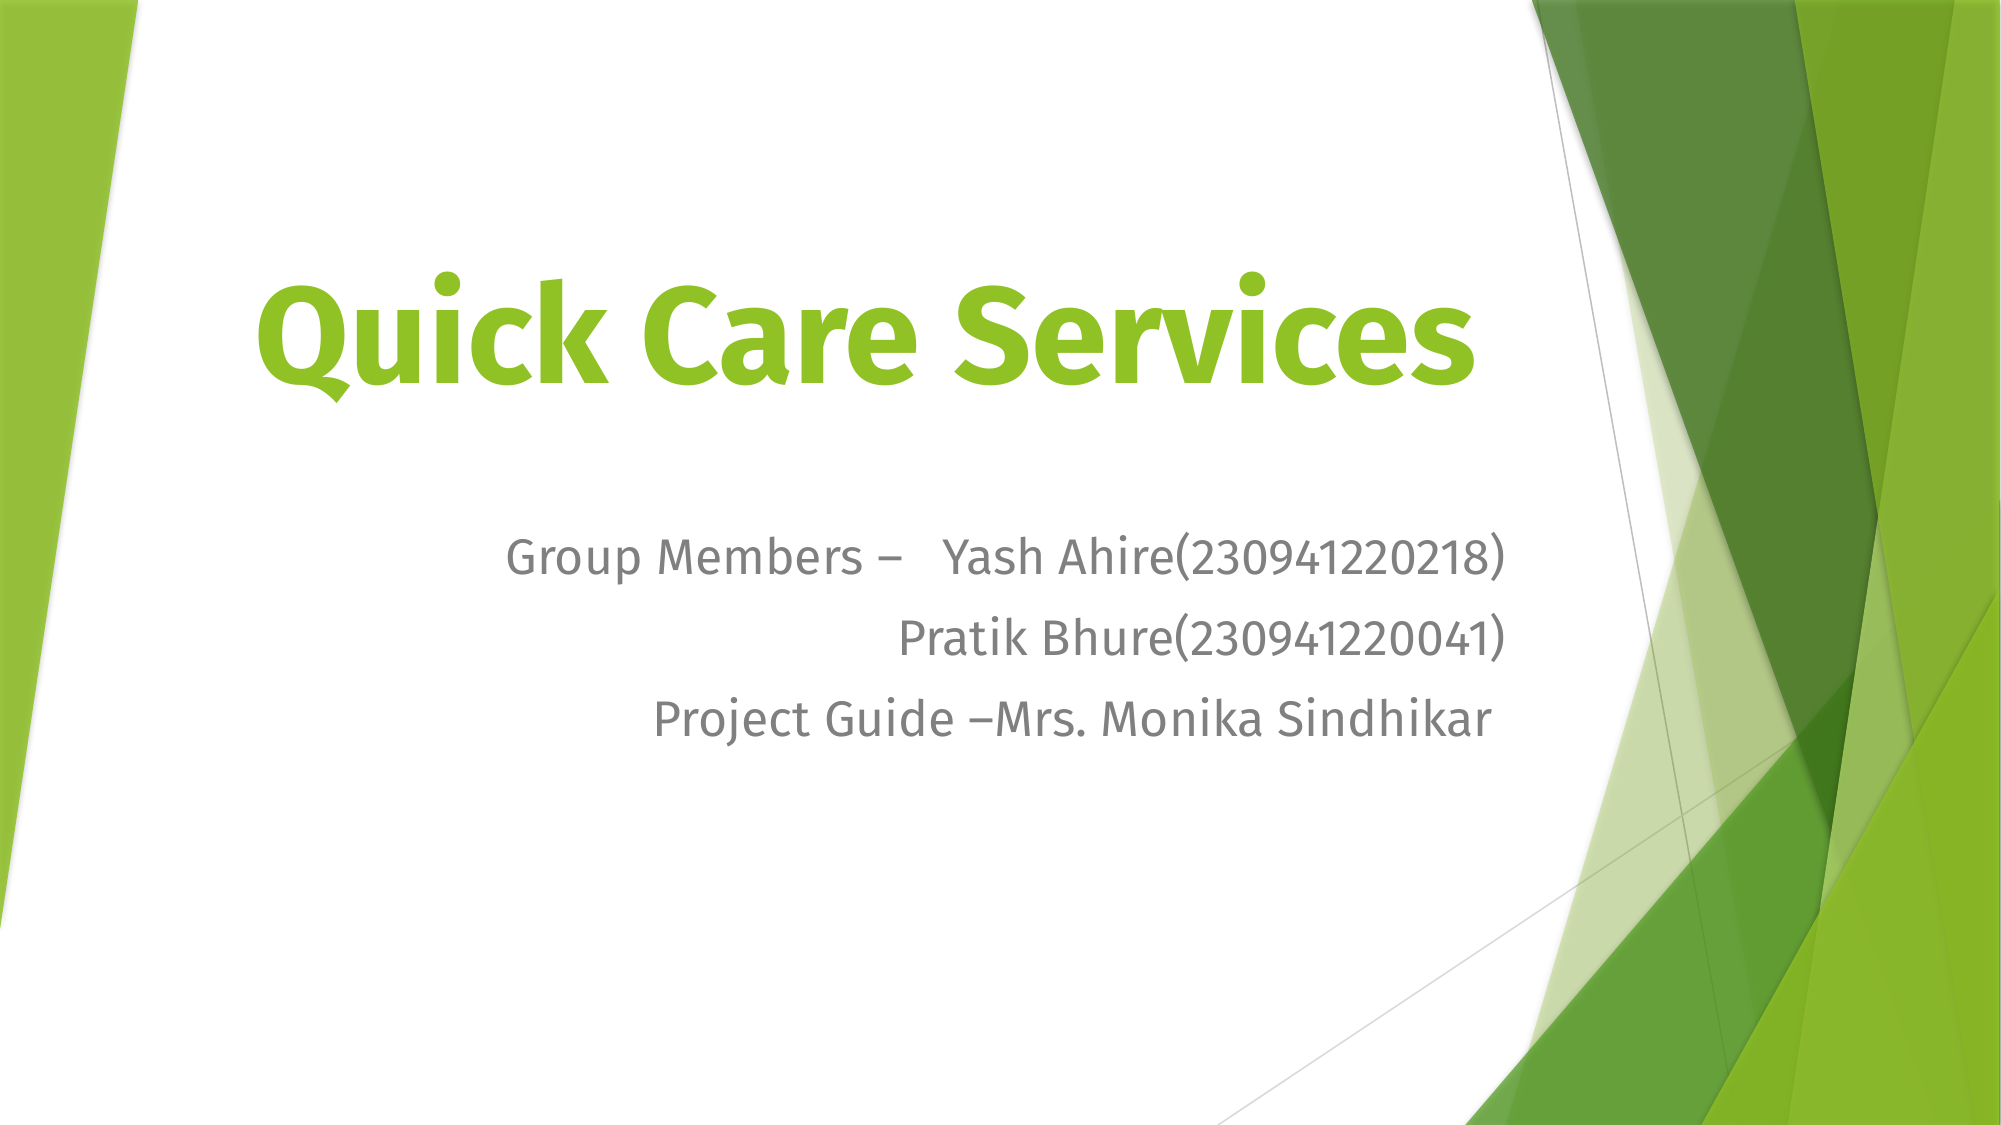

# Quick Care Services
Group Members –   Yash Ahire(230941220218)
                                       Pratik Bhure(230941220041)
 Project Guide –Mrs. Monika Sindhikar